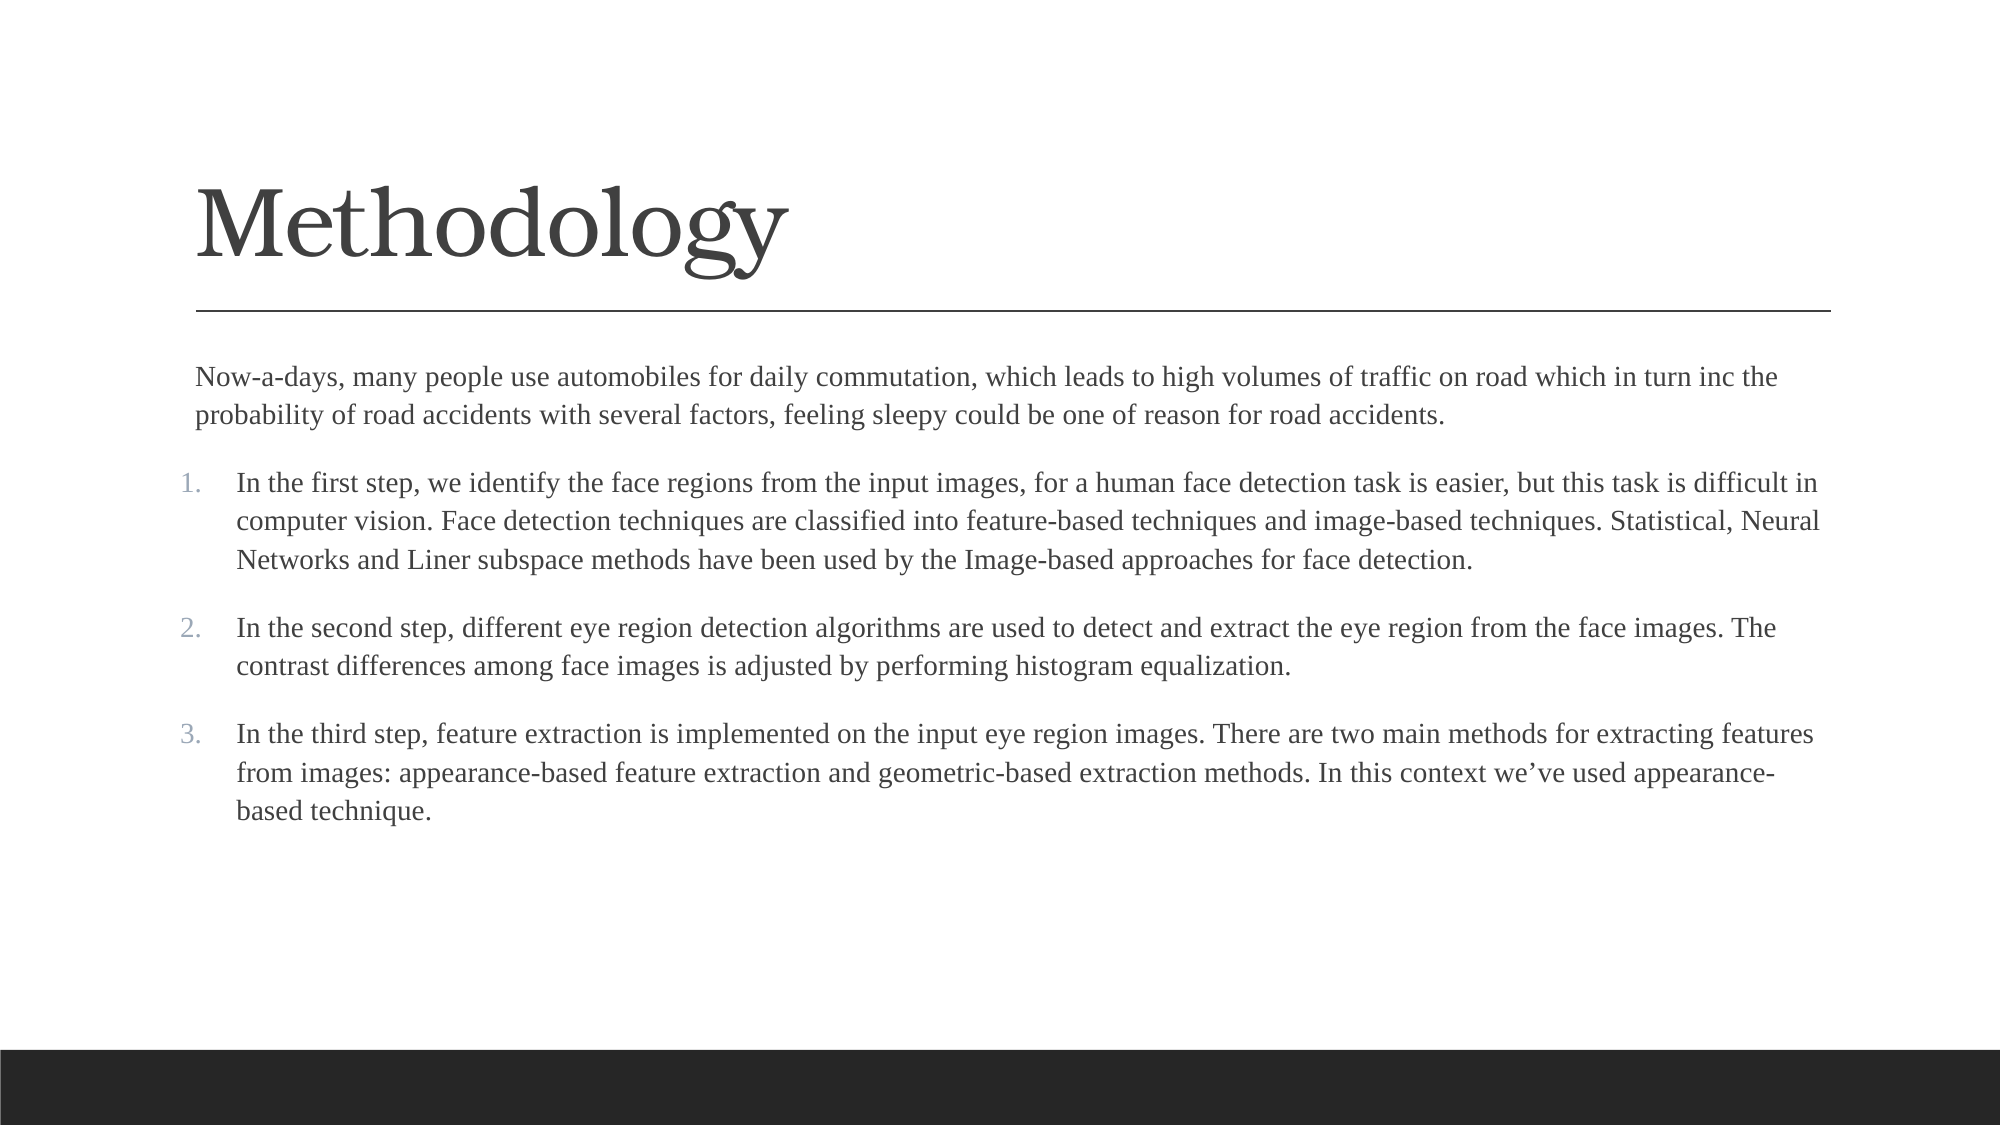

# Methodology
Now-a-days, many people use automobiles for daily commutation, which leads to high volumes of traffic on road which in turn inc the probability of road accidents with several factors, feeling sleepy could be one of reason for road accidents.
In the first step, we identify the face regions from the input images, for a human face detection task is easier, but this task is difficult in computer vision. Face detection techniques are classified into feature-based techniques and image-based techniques. Statistical, Neural Networks and Liner subspace methods have been used by the Image-based approaches for face detection.
In the second step, different eye region detection algorithms are used to detect and extract the eye region from the face images. The contrast differences among face images is adjusted by performing histogram equalization.
In the third step, feature extraction is implemented on the input eye region images. There are two main methods for extracting features from images: appearance-based feature extraction and geometric-based extraction methods. In this context we’ve used appearance-based technique.